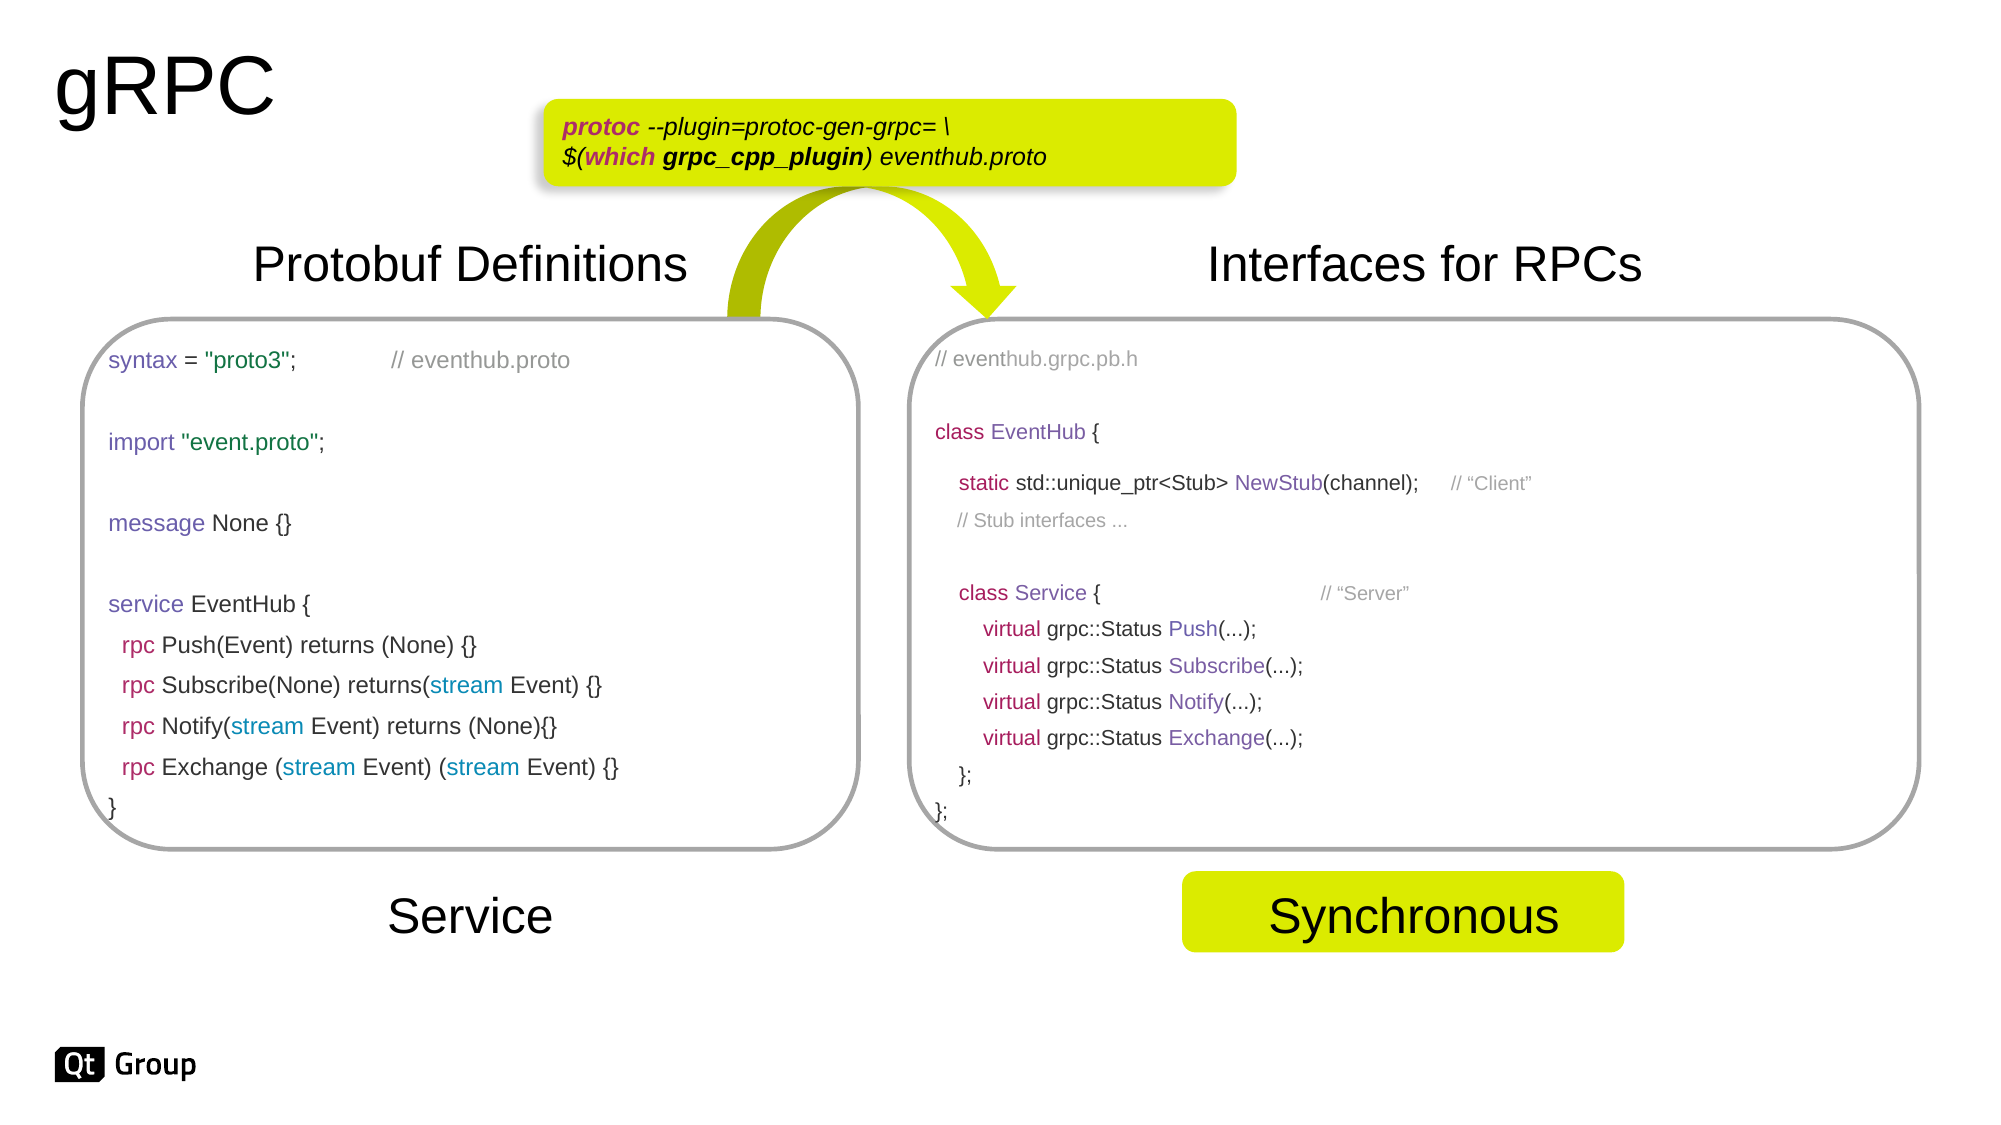

# gRPC

protoc --plugin=protoc-gen-grpc= \
$(which grpc_cpp_plugin) eventhub.proto

Protobuf Definitions
Interfaces for RPCs
syntax = "proto3";              // eventhub.proto

import "event.proto";

message None {}

service EventHub {
  rpc Push(Event) returns (None) {}
  rpc Subscribe(None) returns(stream Event) {}
  rpc Notify(stream Event) returns (None){}
  rpc Exchange (stream Event) (stream Event) {}
}
// eventhub.grpc.pb.h

class EventHub {
    static std::unique_ptr<Stub> NewStub(channel);     // “Client”
    // Stub interfaces ...

    class Service {                                        // “Server”
        virtual grpc::Status Push(...);
        virtual grpc::Status Subscribe(...);
        virtual grpc::Status Notify(...);
        virtual grpc::Status Exchange(...);
    };
};

Service
Synchronous

17